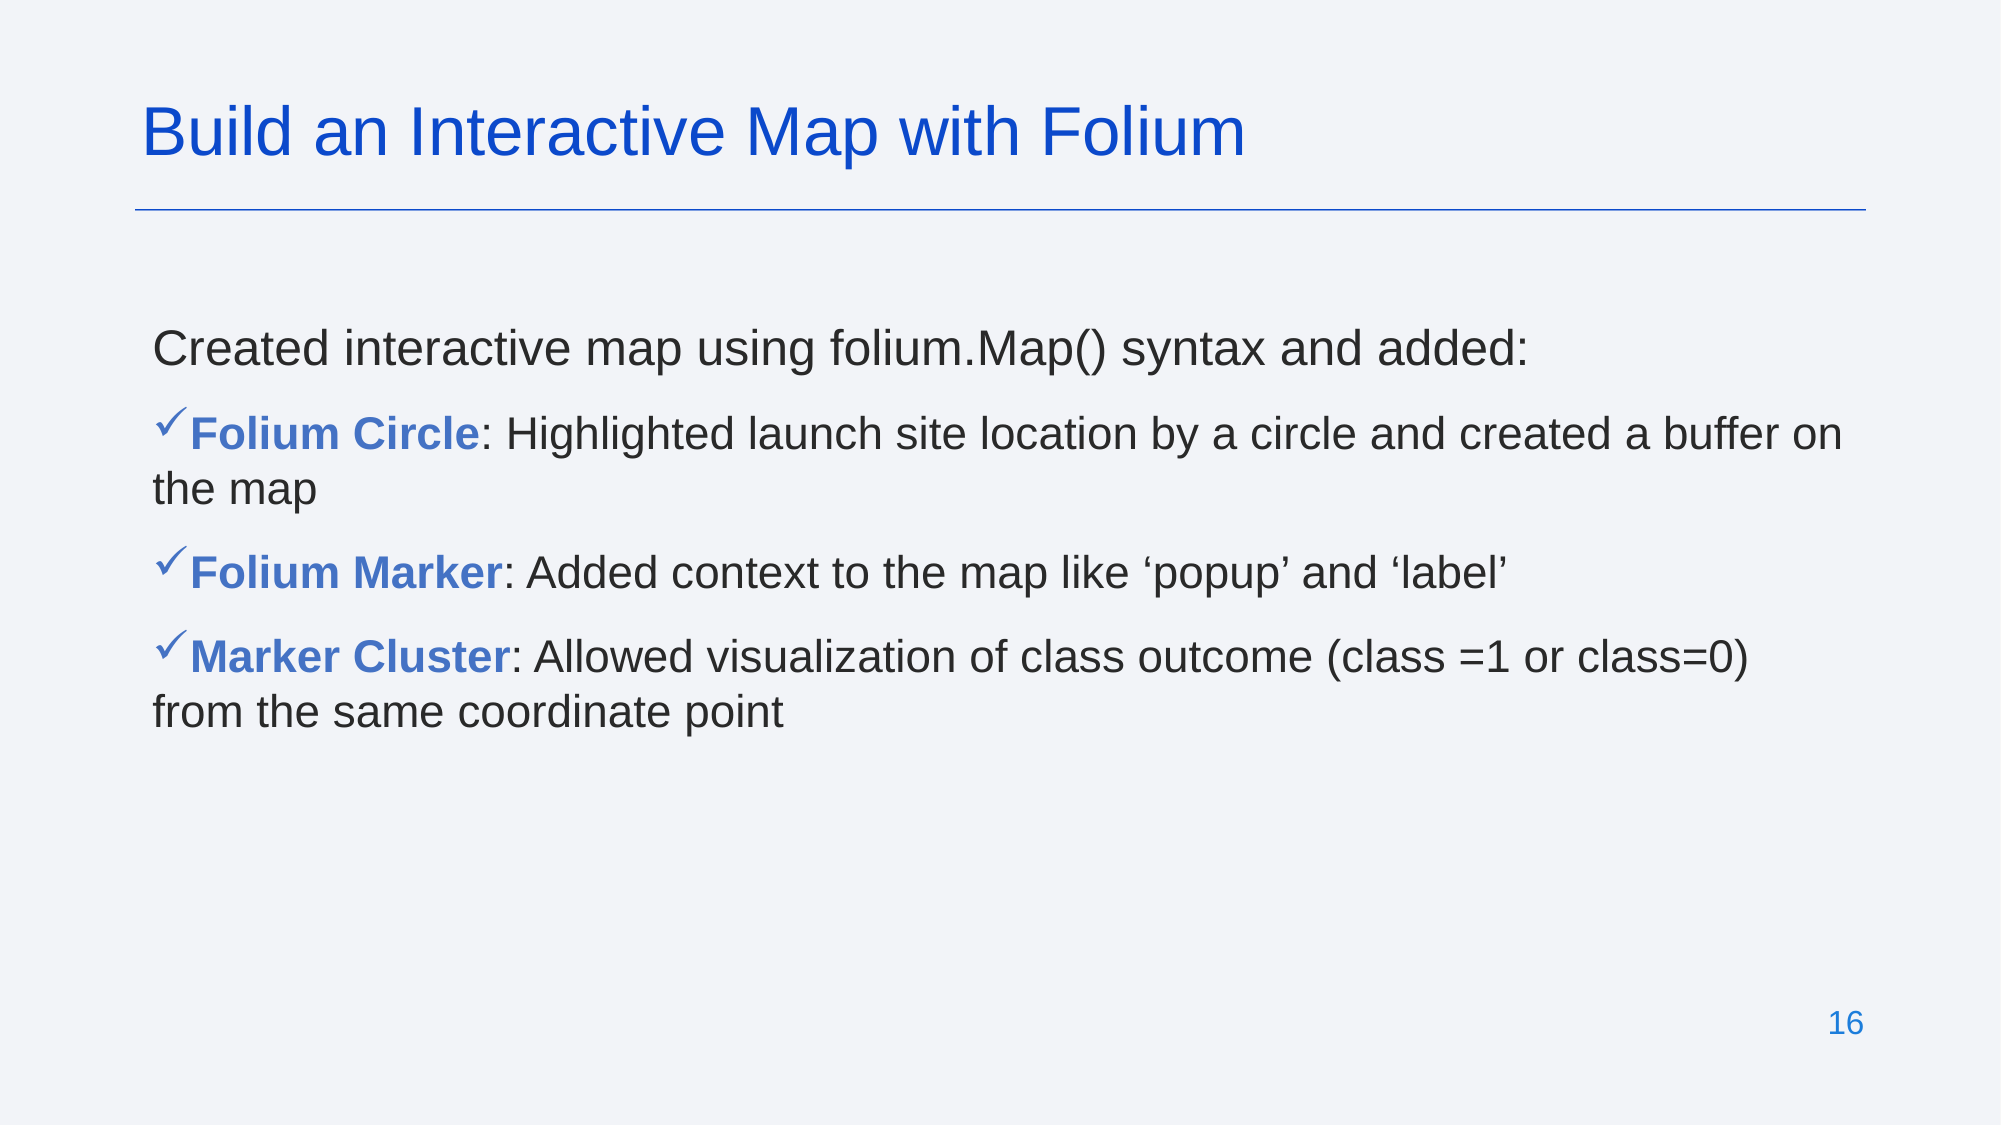

Build an Interactive Map with Folium
Created interactive map using folium.Map() syntax and added:
Folium Circle: Highlighted launch site location by a circle and created a buffer on the map
Folium Marker: Added context to the map like ‘popup’ and ‘label’
Marker Cluster: Allowed visualization of class outcome (class =1 or class=0) from the same coordinate point

16